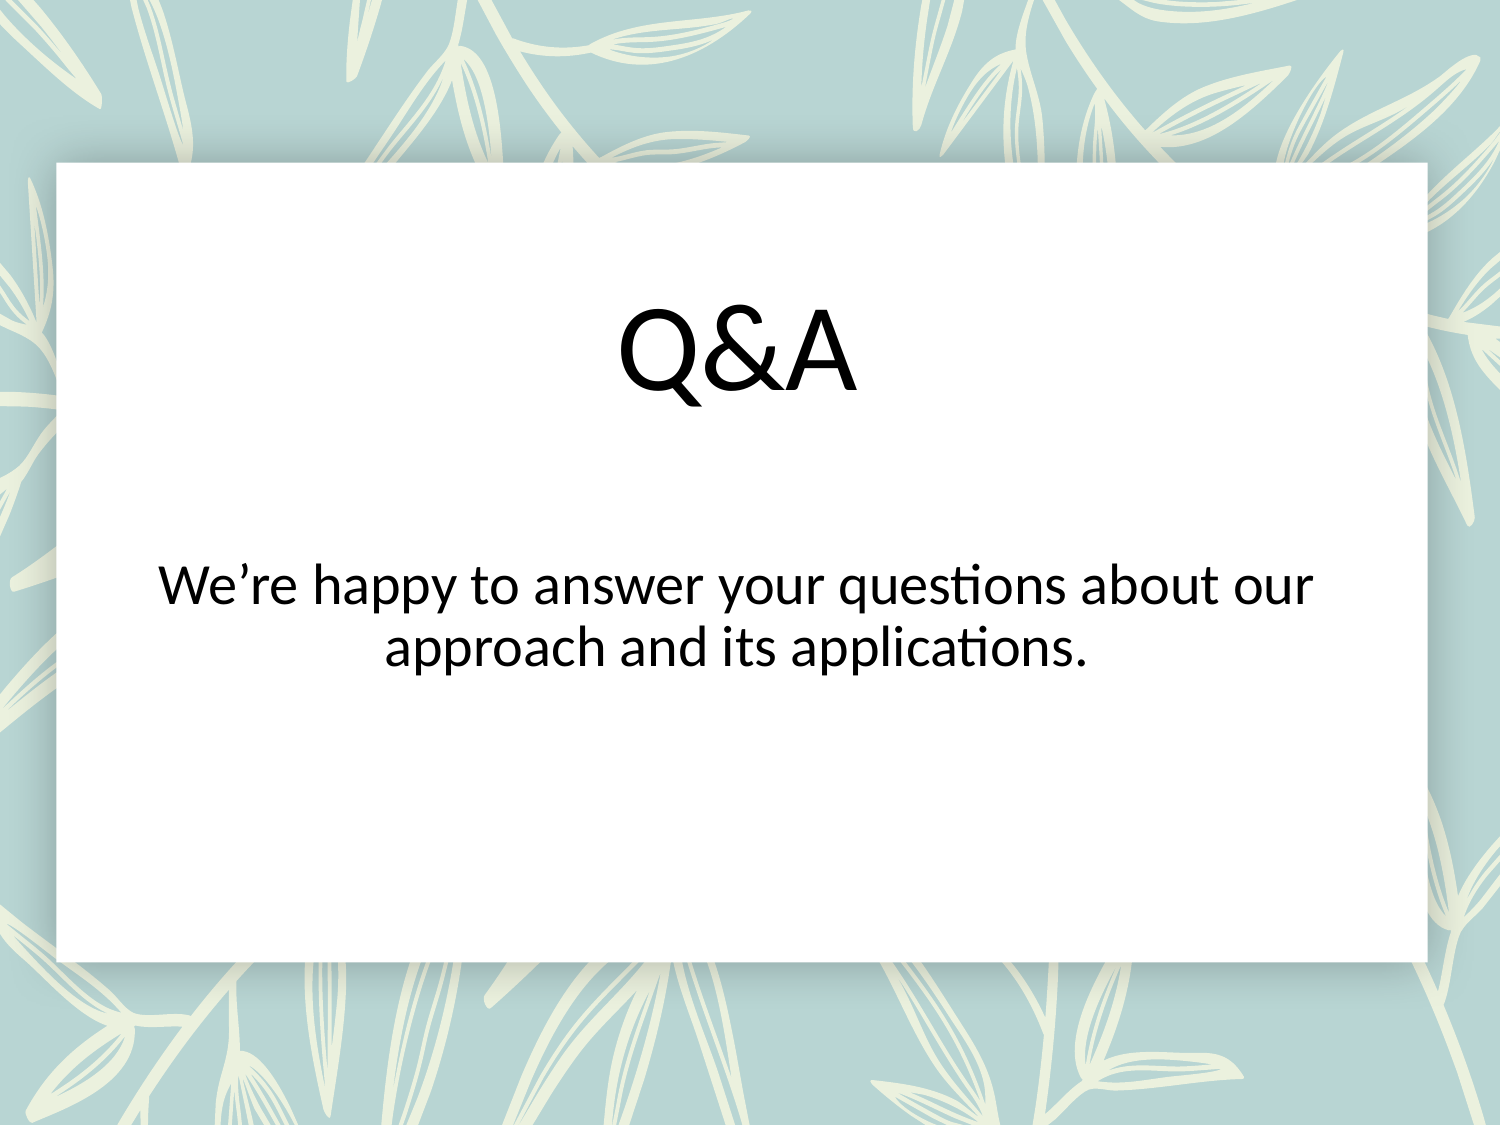

# Q&A

We’re happy to answer your questions about our approach and its applications.